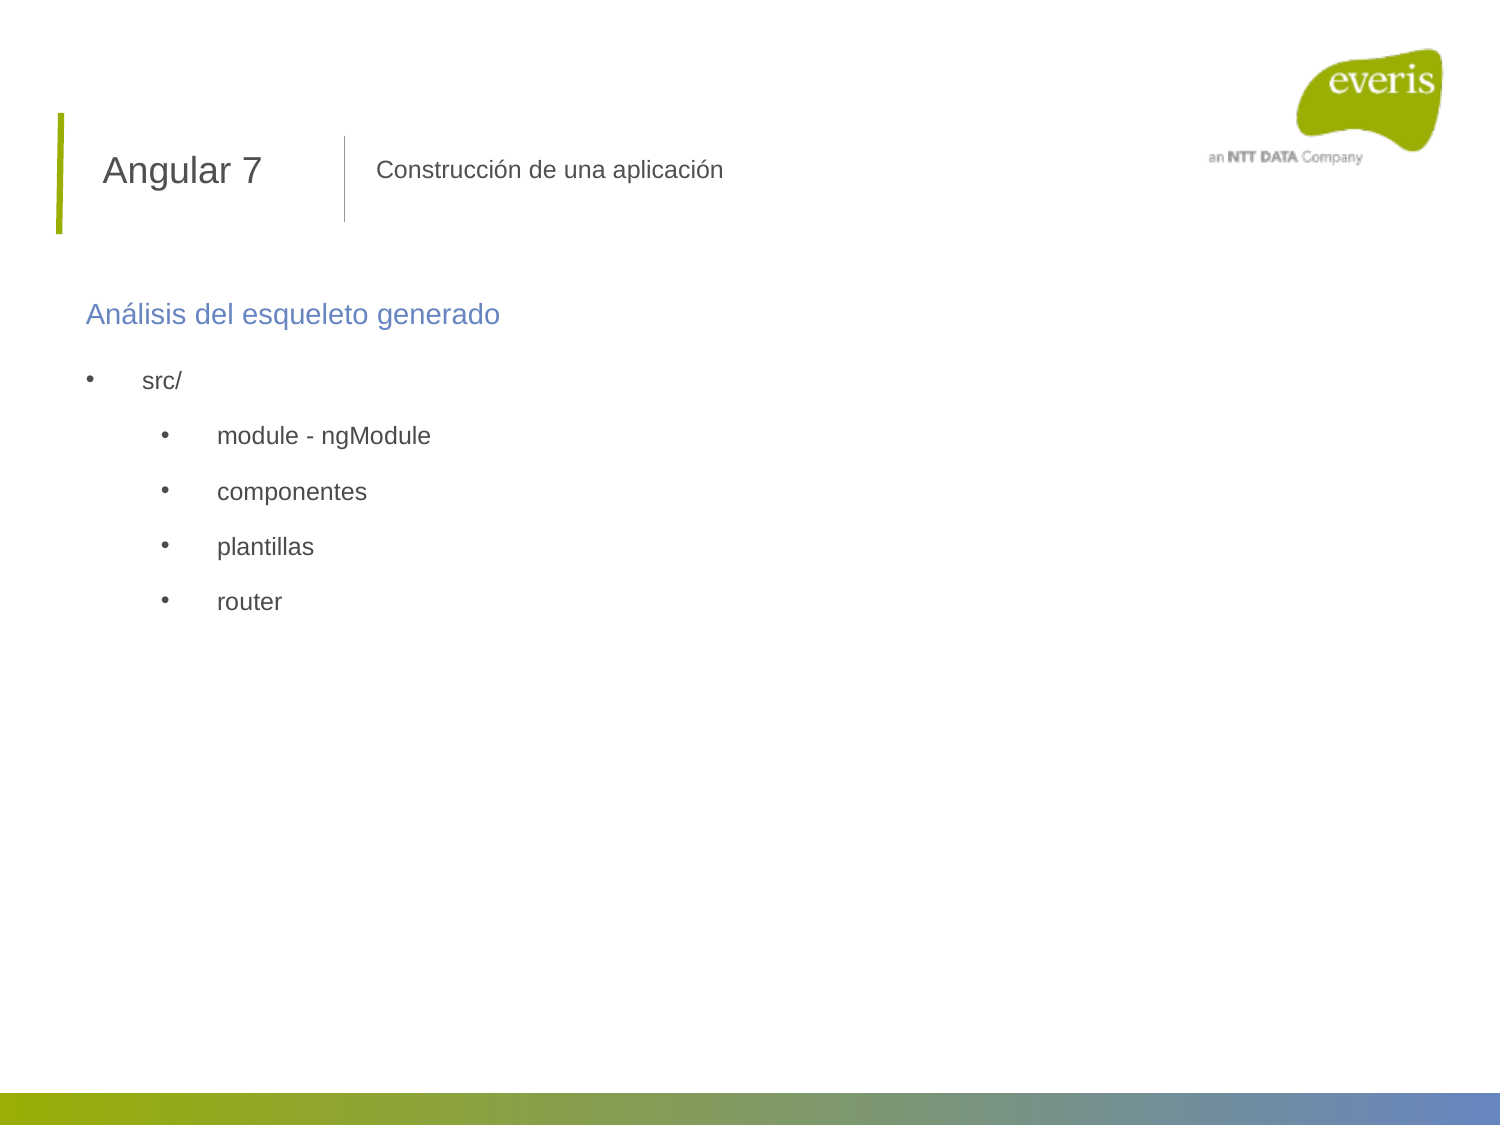

Angular 7
Construcción de una aplicación
Análisis del esqueleto generado
src/
module - ngModule
componentes
plantillas
router